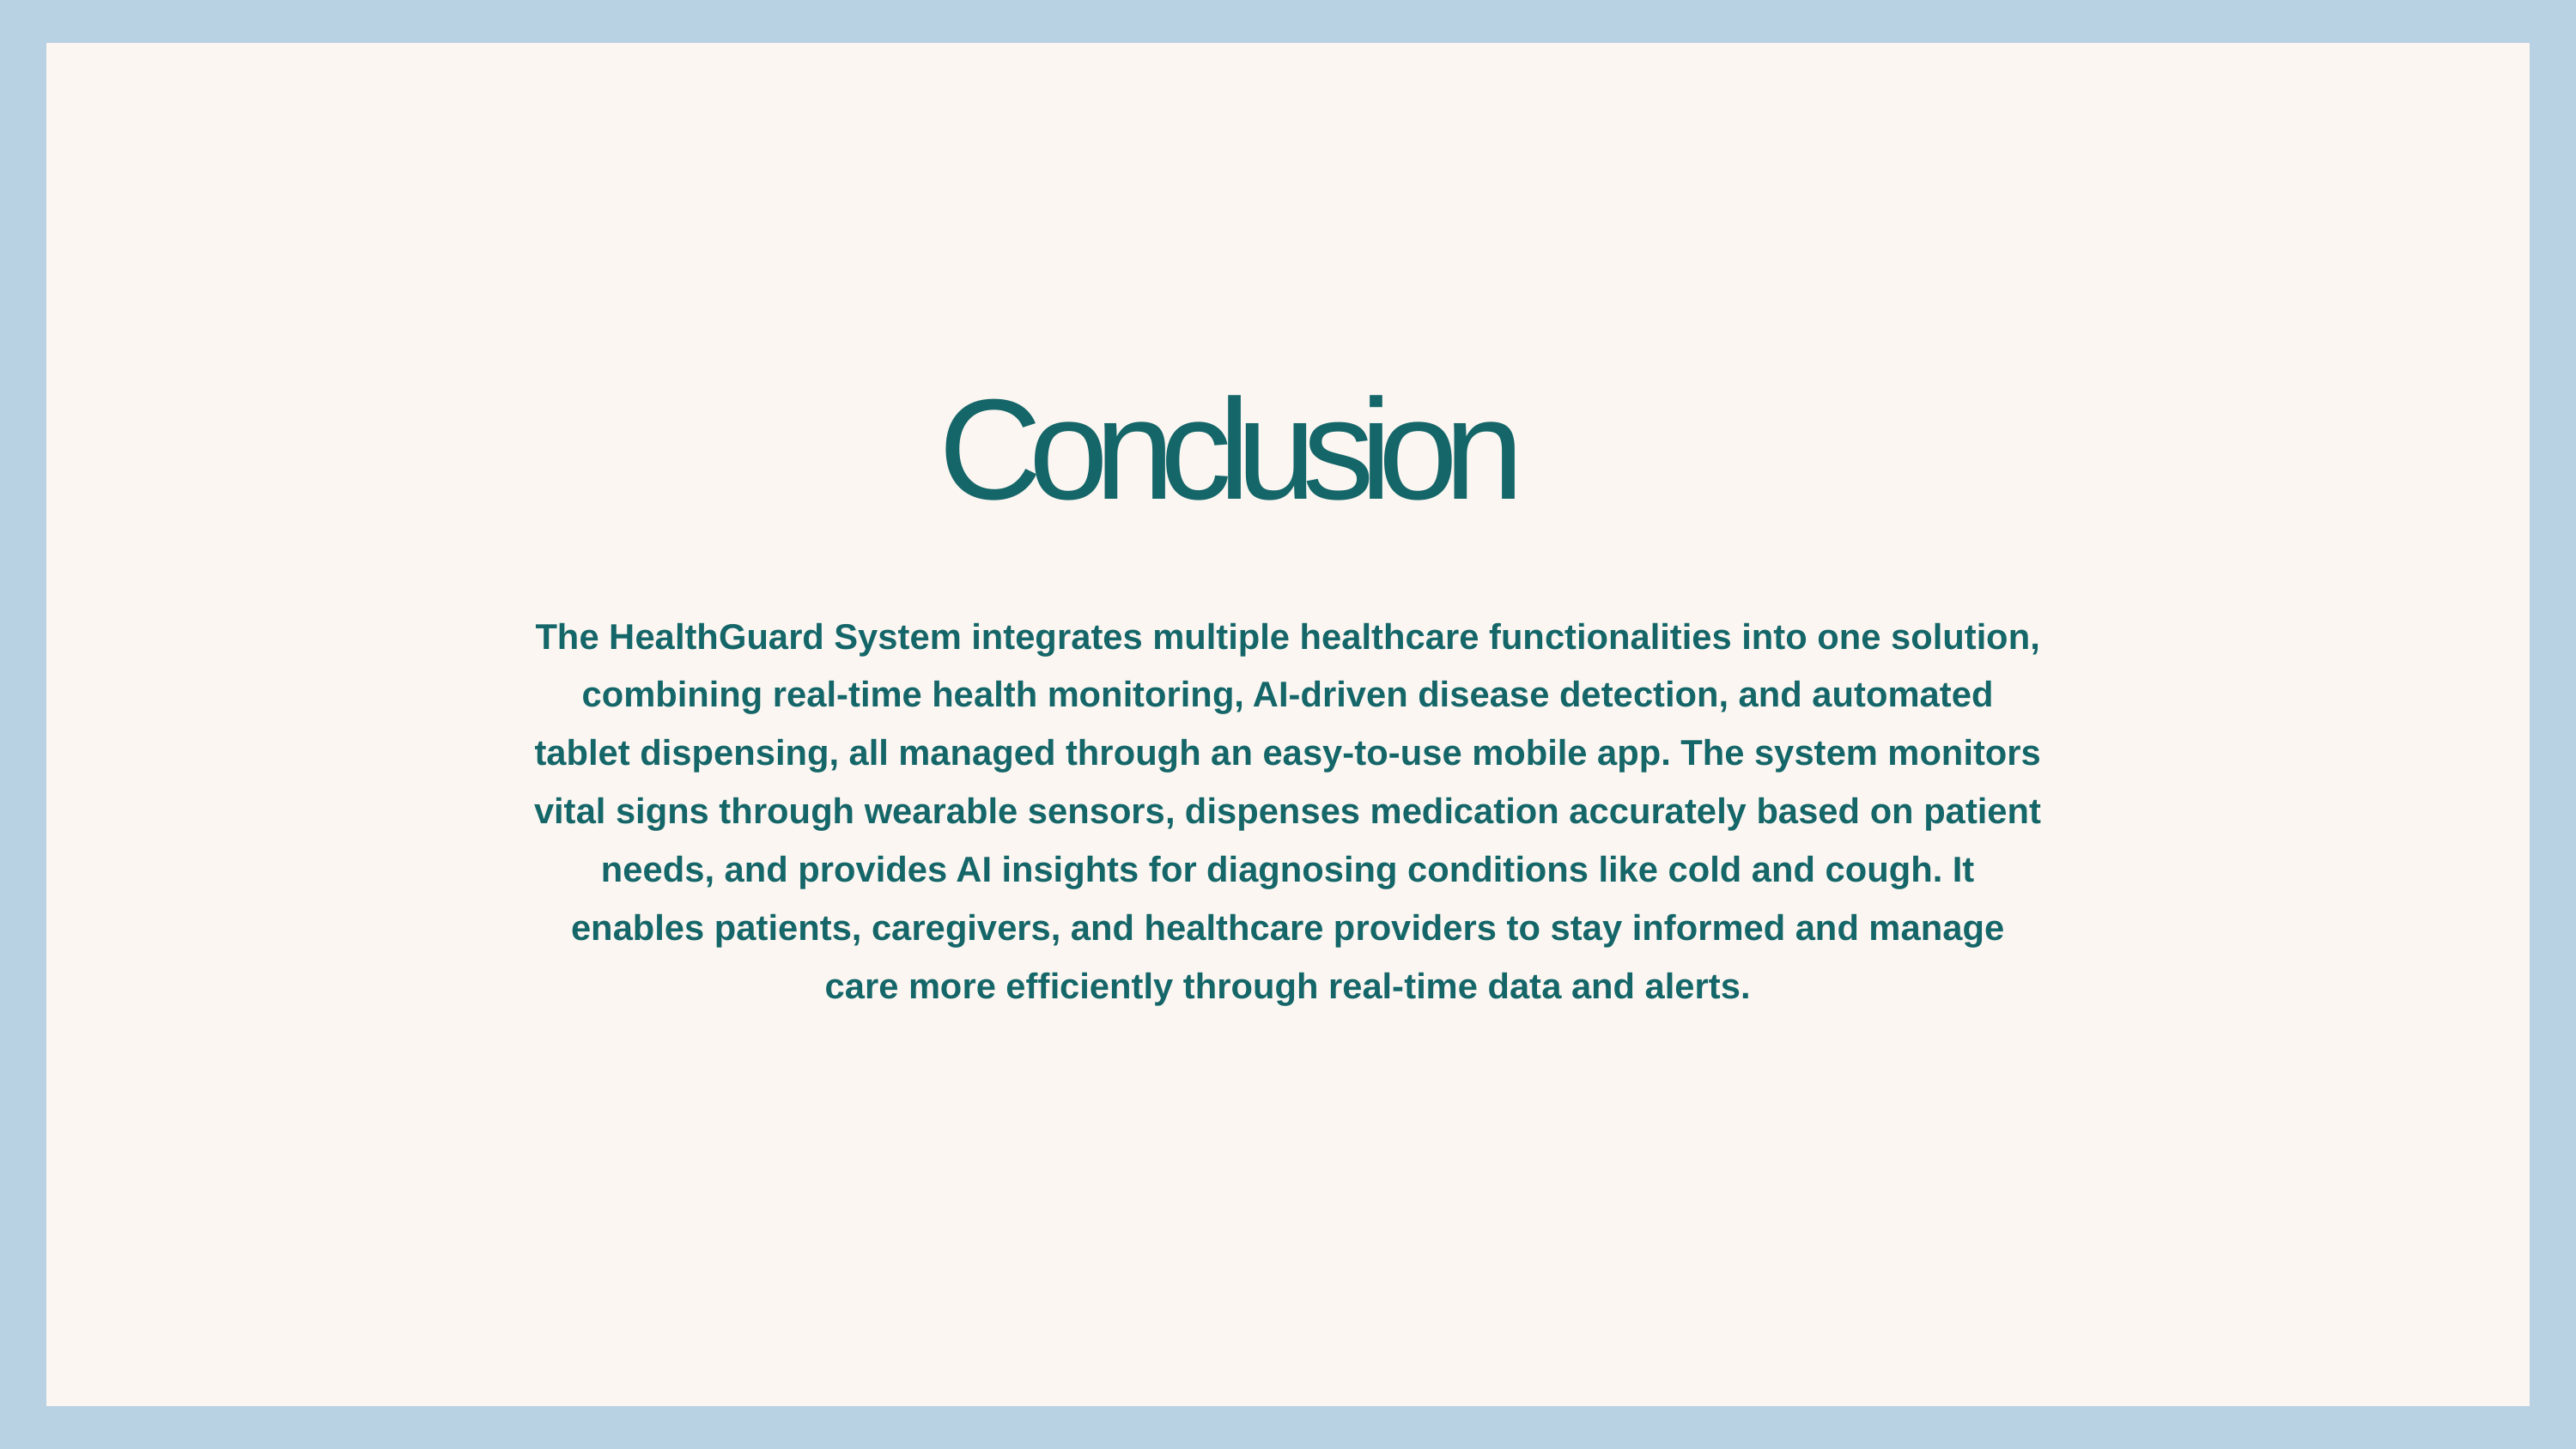

Conclusion
The HealthGuard System integrates multiple healthcare functionalities into one solution, combining real-time health monitoring, AI-driven disease detection, and automated tablet dispensing, all managed through an easy-to-use mobile app. The system monitors vital signs through wearable sensors, dispenses medication accurately based on patient needs, and provides AI insights for diagnosing conditions like cold and cough. It enables patients, caregivers, and healthcare providers to stay informed and manage care more efficiently through real-time data and alerts.